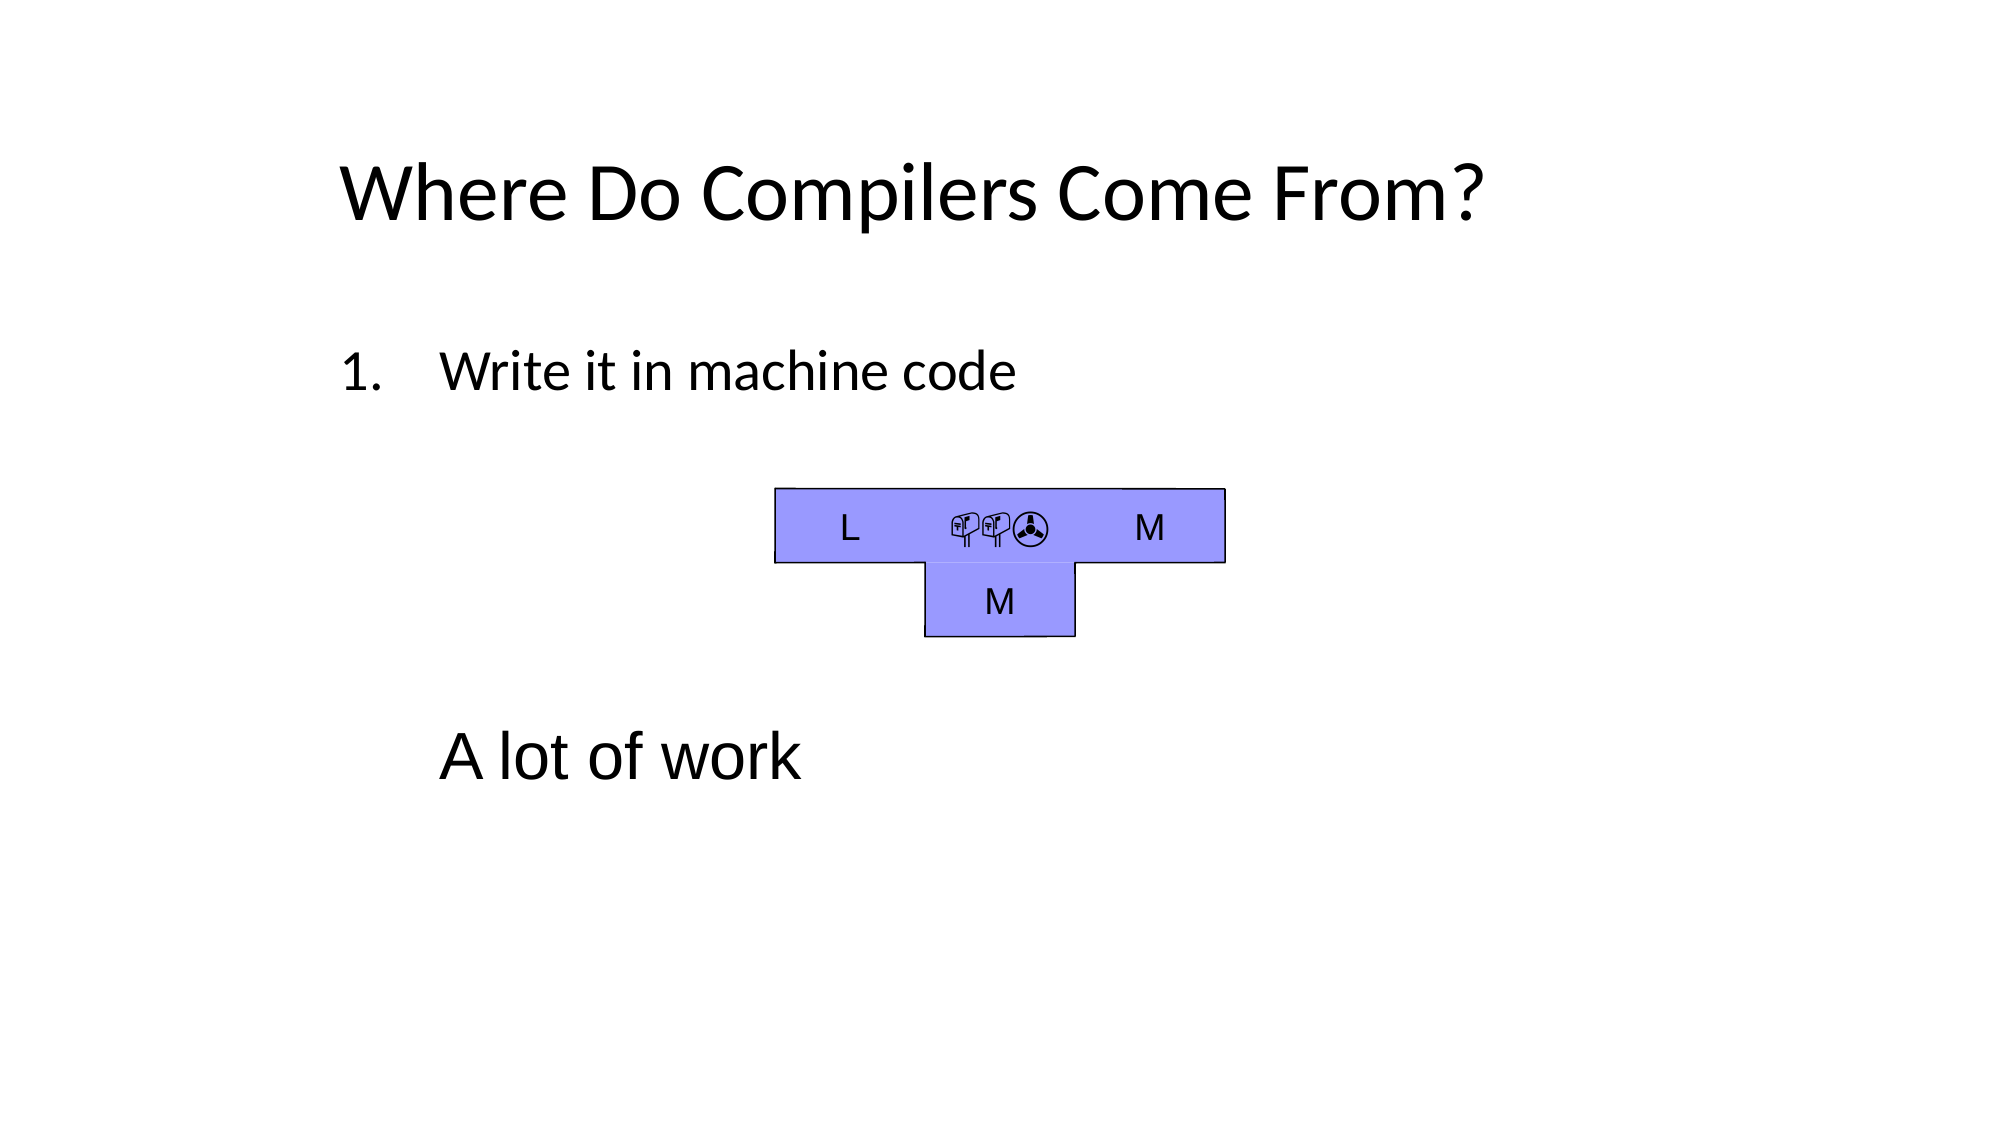

# Where Do Compilers Come From?
Write it in machine code

L

📫📫✇

M

M
A lot of work